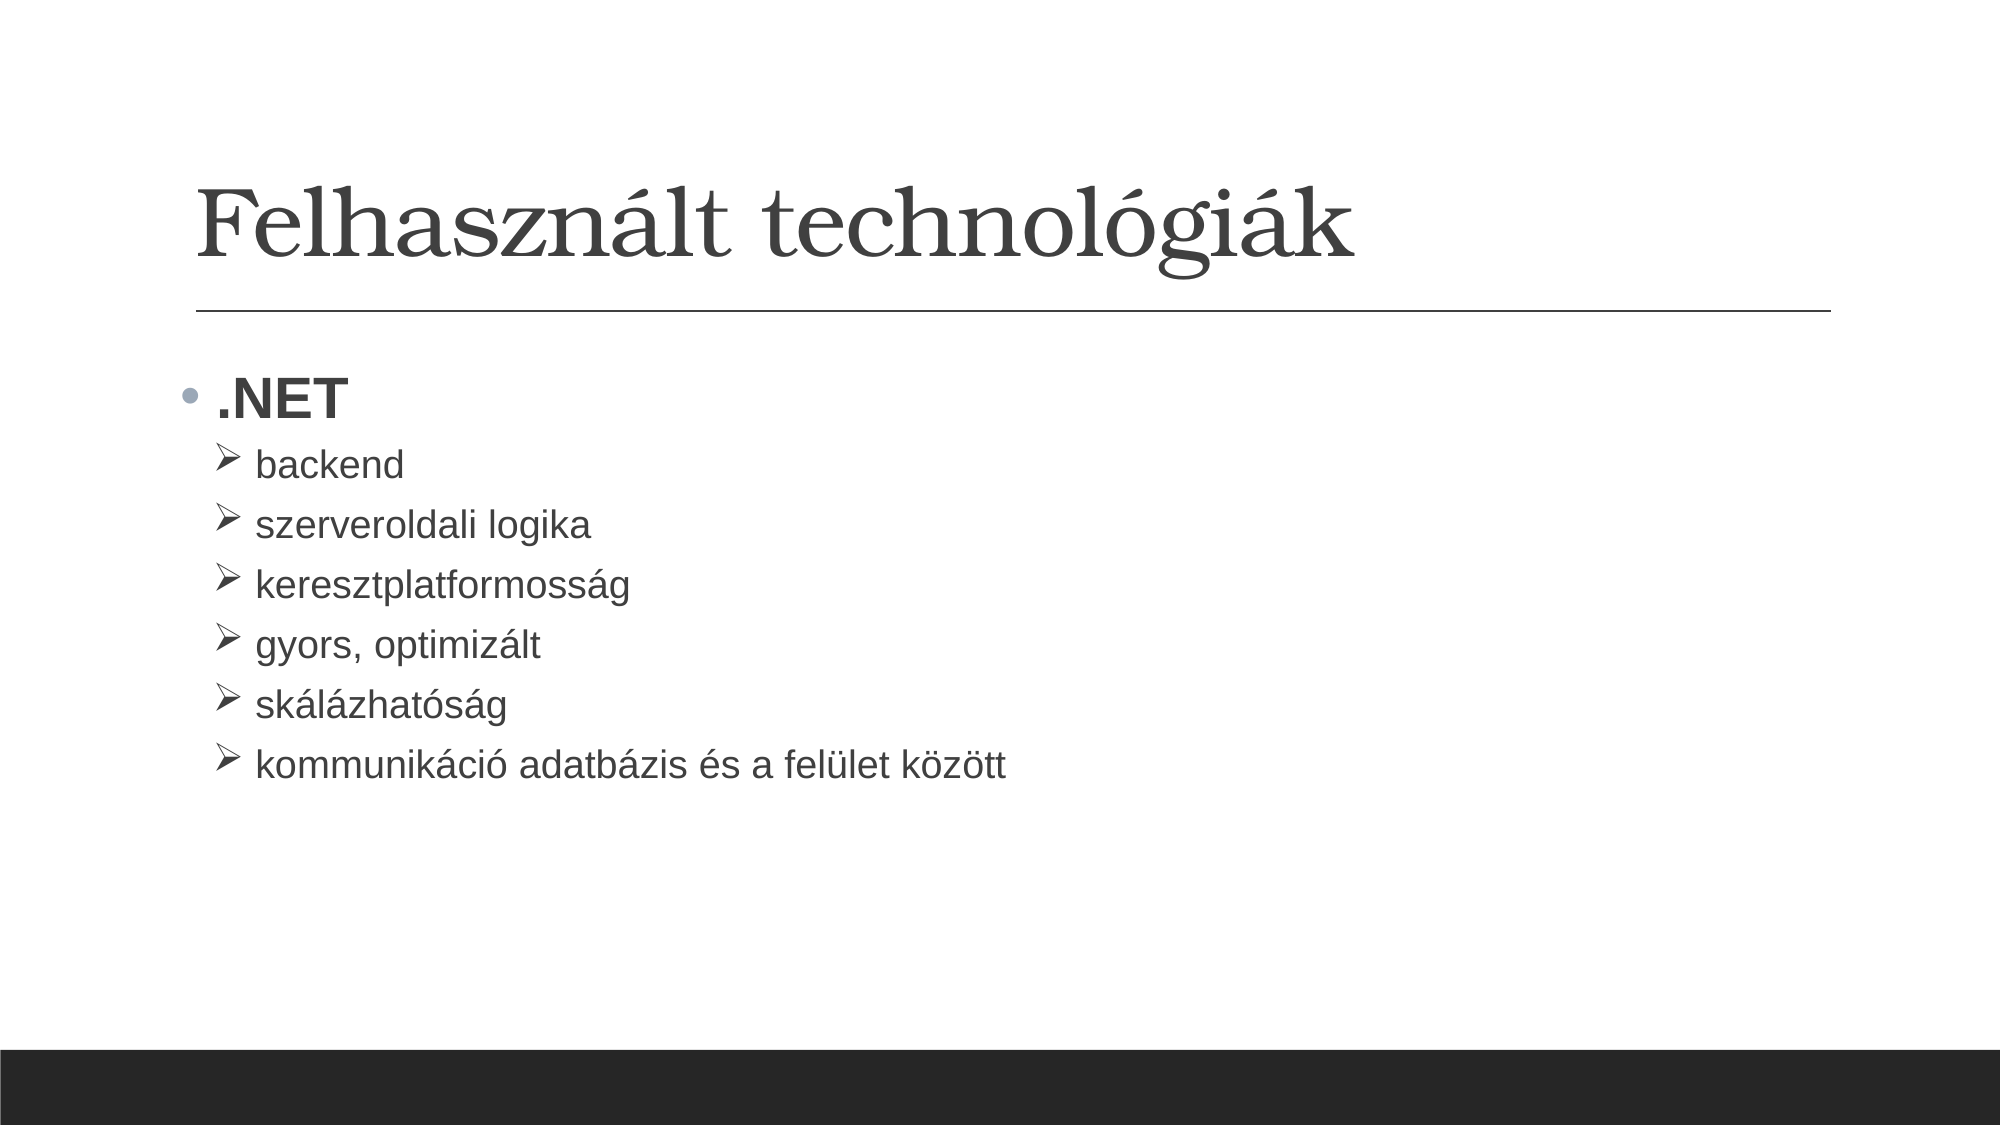

# Felhasznált technológiák
 .NET
 backend
 szerveroldali logika
 keresztplatformosság
 gyors, optimizált
 skálázhatóság
 kommunikáció adatbázis és a felület között